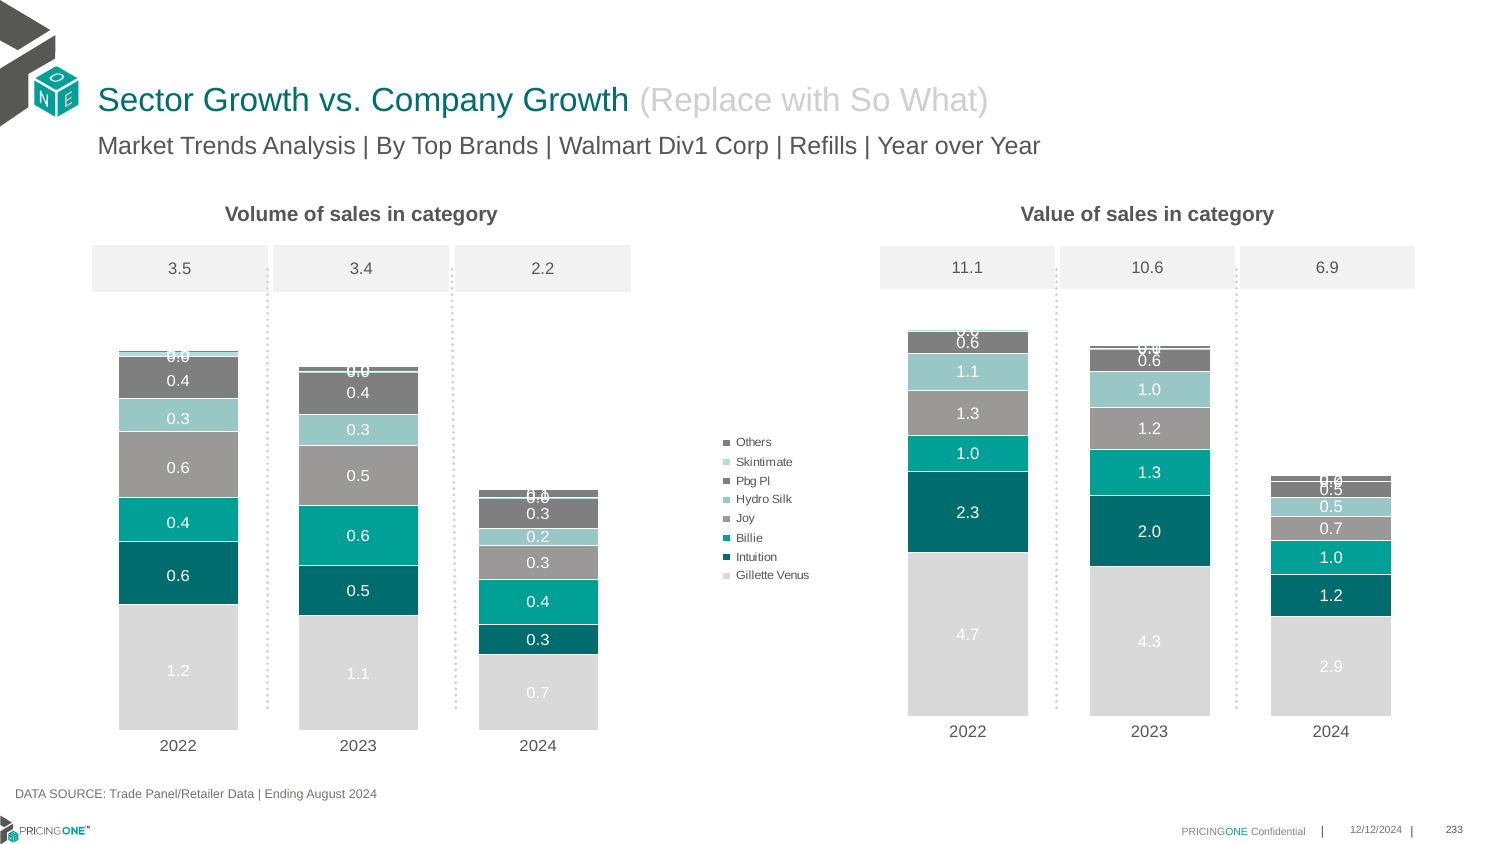

# Sector Growth vs. Company Growth (Replace with So What)
Market Trends Analysis | By Top Brands | Walmart Div1 Corp | Refills | Year over Year
| Value of sales in category |  |  |
| --- | --- | --- |
| 11.1 | 10.6 | 6.9 |
| Volume of sales in category |  |  |
| --- | --- | --- |
| 3.5 | 3.4 | 2.2 |

### Chart

| Category | Gillette Venus | Intuition | Billie | Joy | Hydro Silk | Pbg Pl | Skintimate | Others |
|---|---|---|---|---|---|---|---|---|
| 2022 | 4.684663 | 2.334942 | 1.010217 | 1.304652 | 1.066804 | 0.635793 | 0.035022 | 0.00039 |
| 2023 | 4.293433 | 2.030668 | 1.314819 | 1.206491 | 1.042427 | 0.637507 | 0.002334 | 0.104044 |
| 2024 | 2.850828 | 1.217221 | 0.974473 | 0.688442 | 0.537366 | 0.460539 | 0.00012 | 0.173778 |

### Chart

| Category | Gillette Venus | Intuition | Billie | Joy | Hydro Silk | Pbg Pl | Skintimate | Others |
|---|---|---|---|---|---|---|---|---|
| 2022 | 1.167393 | 0.579635 | 0.40473 | 0.603225 | 0.306581 | 0.393739 | 0.047261 | 0.00042 |
| 2023 | 1.062613 | 0.464583 | 0.554212 | 0.546252 | 0.293564 | 0.389155 | 0.001236 | 0.045058 |
| 2024 | 0.703759 | 0.278939 | 0.413473 | 0.312122 | 0.156524 | 0.282151 | 0.000212 | 0.073982 |
DATA SOURCE: Trade Panel/Retailer Data | Ending August 2024

12/12/2024
233